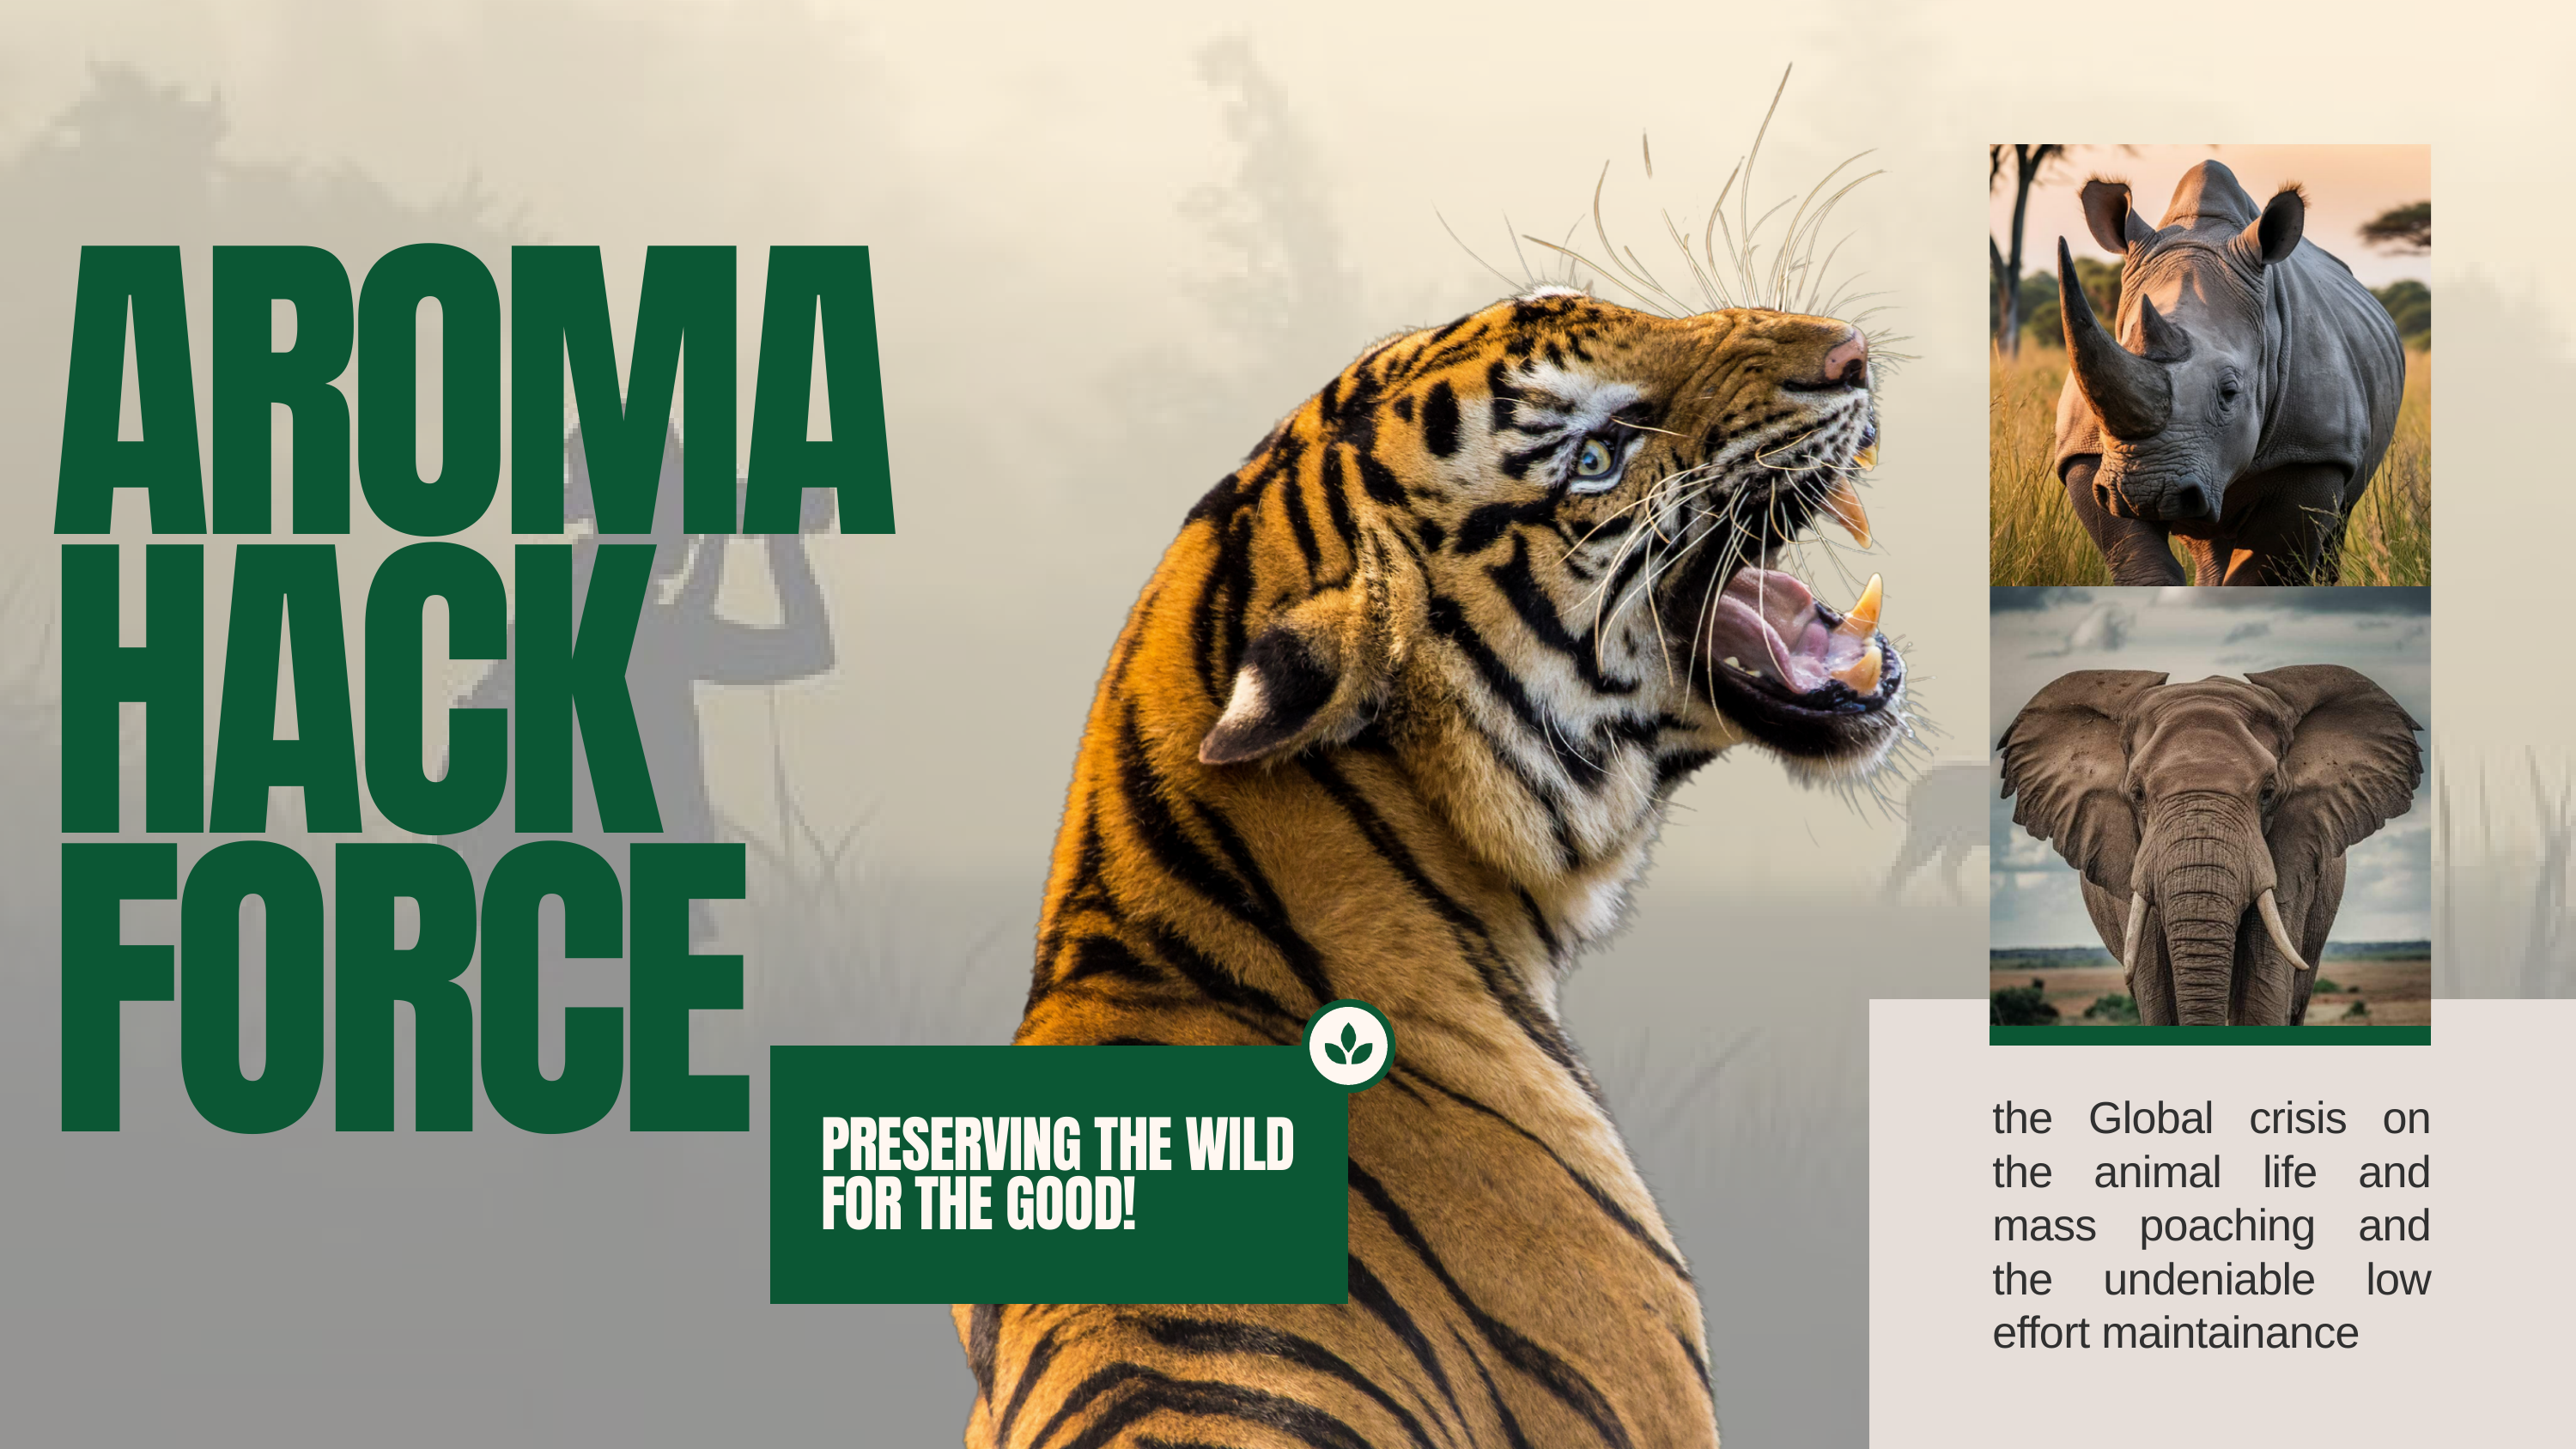

AROMA
HACK
FORCE

the Global crisis on the animal life and mass poaching and the undeniable low effort maintainance
PRESERVING THE WILD FOR THE GOOD!